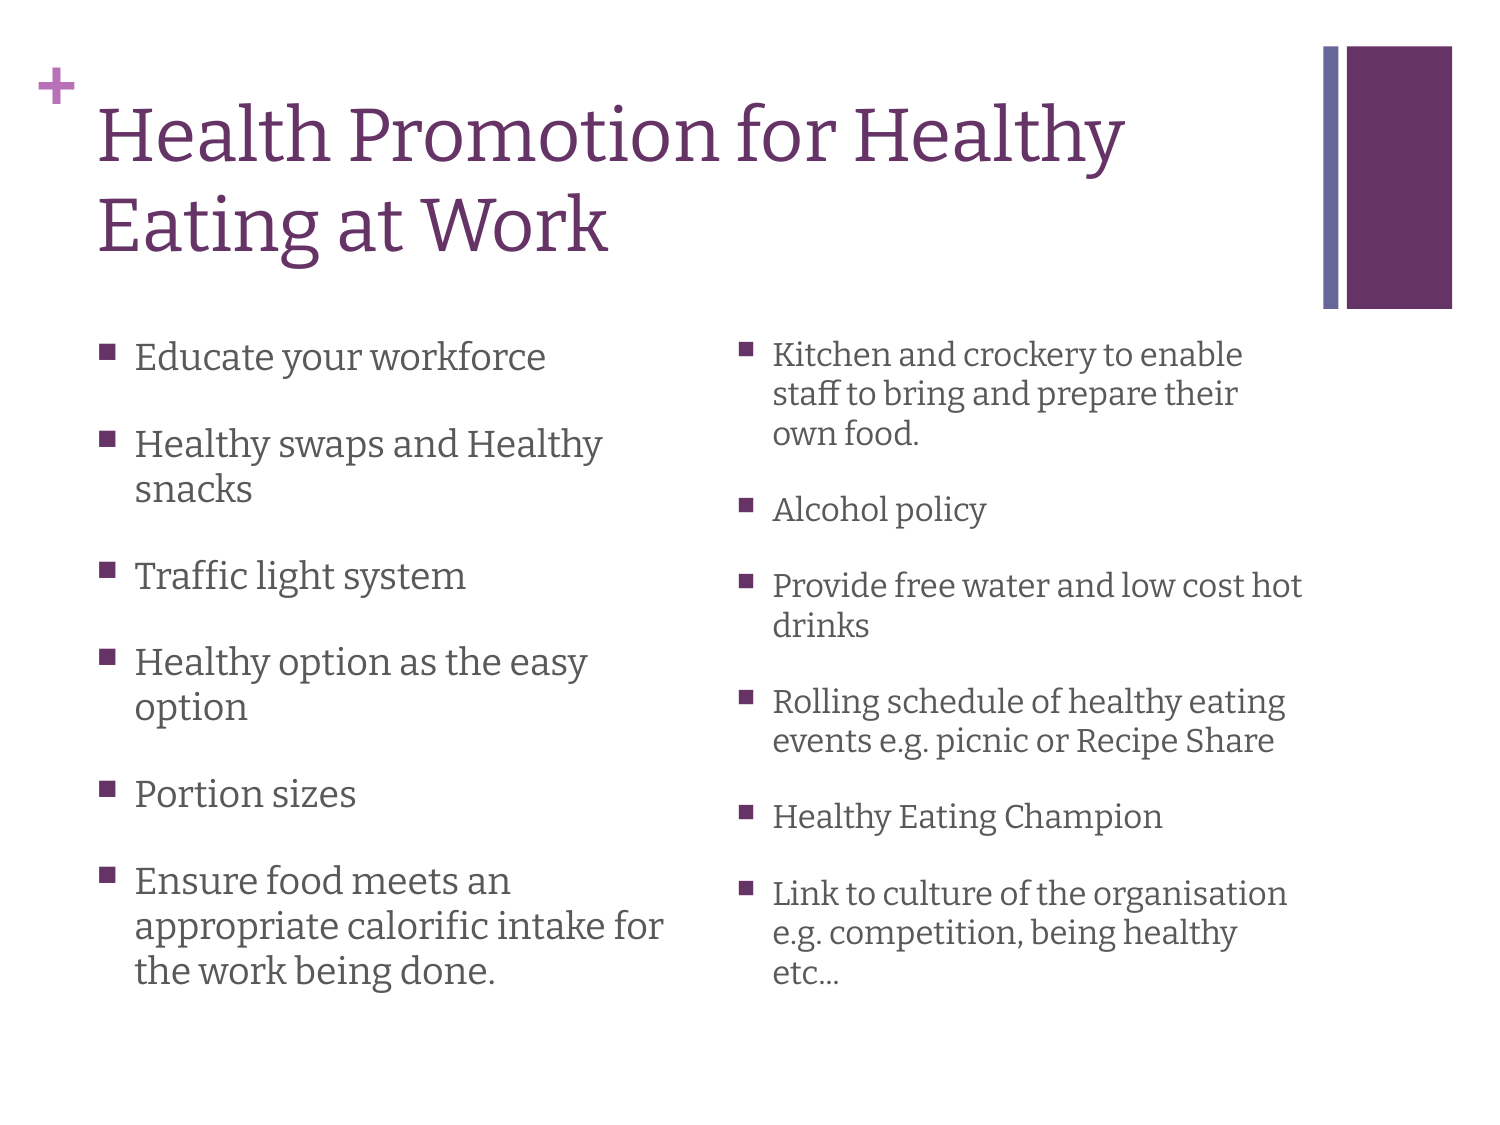

# Health Promotion for Healthy Eating at Work
Educate your workforce
Healthy swaps and Healthy snacks
Traffic light system
Healthy option as the easy option
Portion sizes
Ensure food meets an appropriate calorific intake for the work being done.
Kitchen and crockery to enable staff to bring and prepare their own food.
Alcohol policy
Provide free water and low cost hot drinks
Rolling schedule of healthy eating events e.g. picnic or Recipe Share
Healthy Eating Champion
Link to culture of the organisation e.g. competition, being healthy etc...